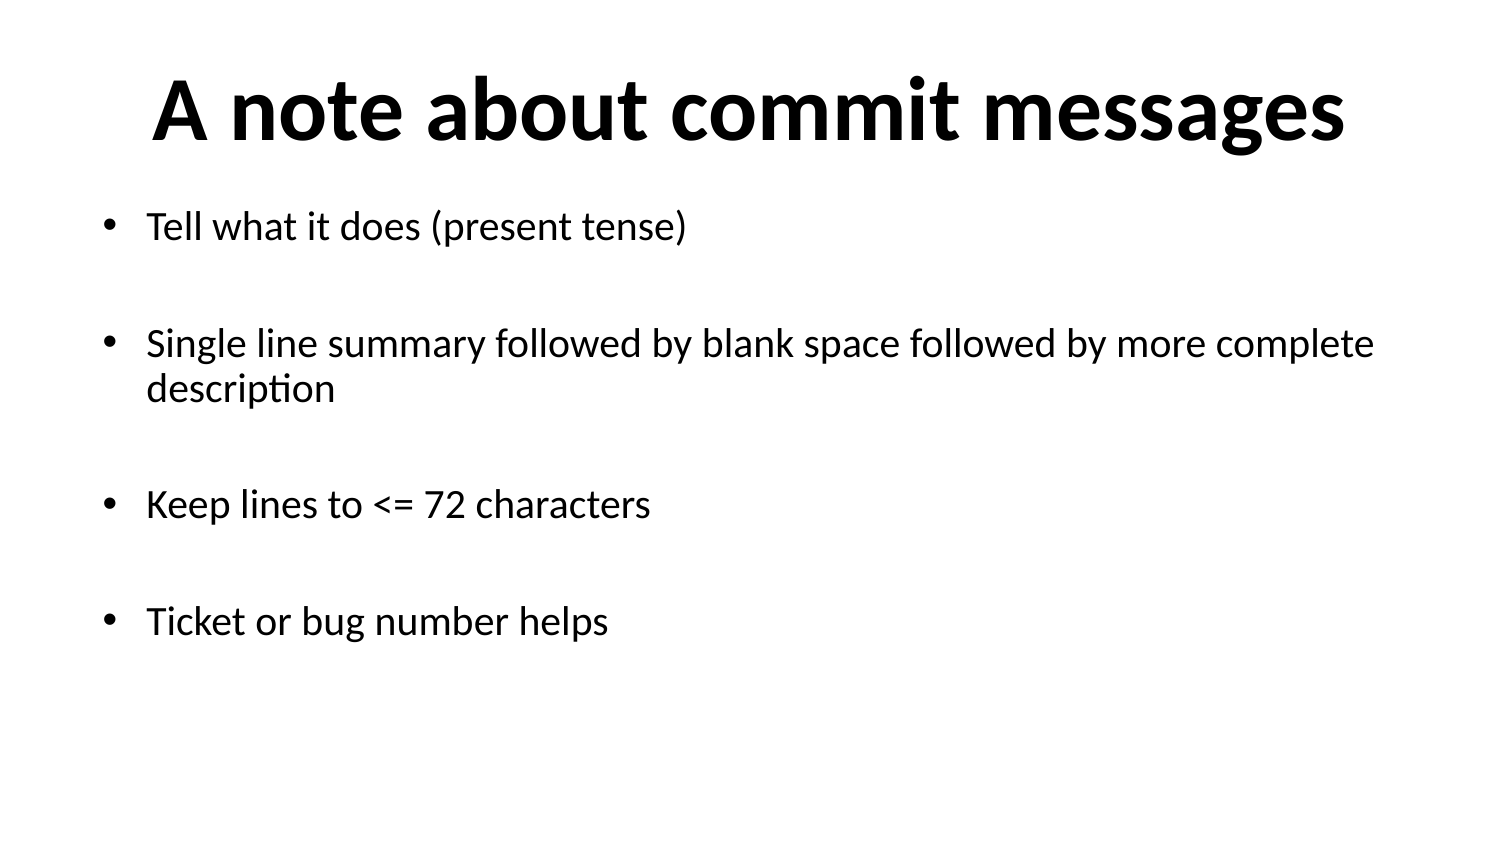

# A note about commit messages
Tell what it does (present tense)

Single line summary followed by blank space followed by more complete description

Keep lines to <= 72 characters

Ticket or bug number helps